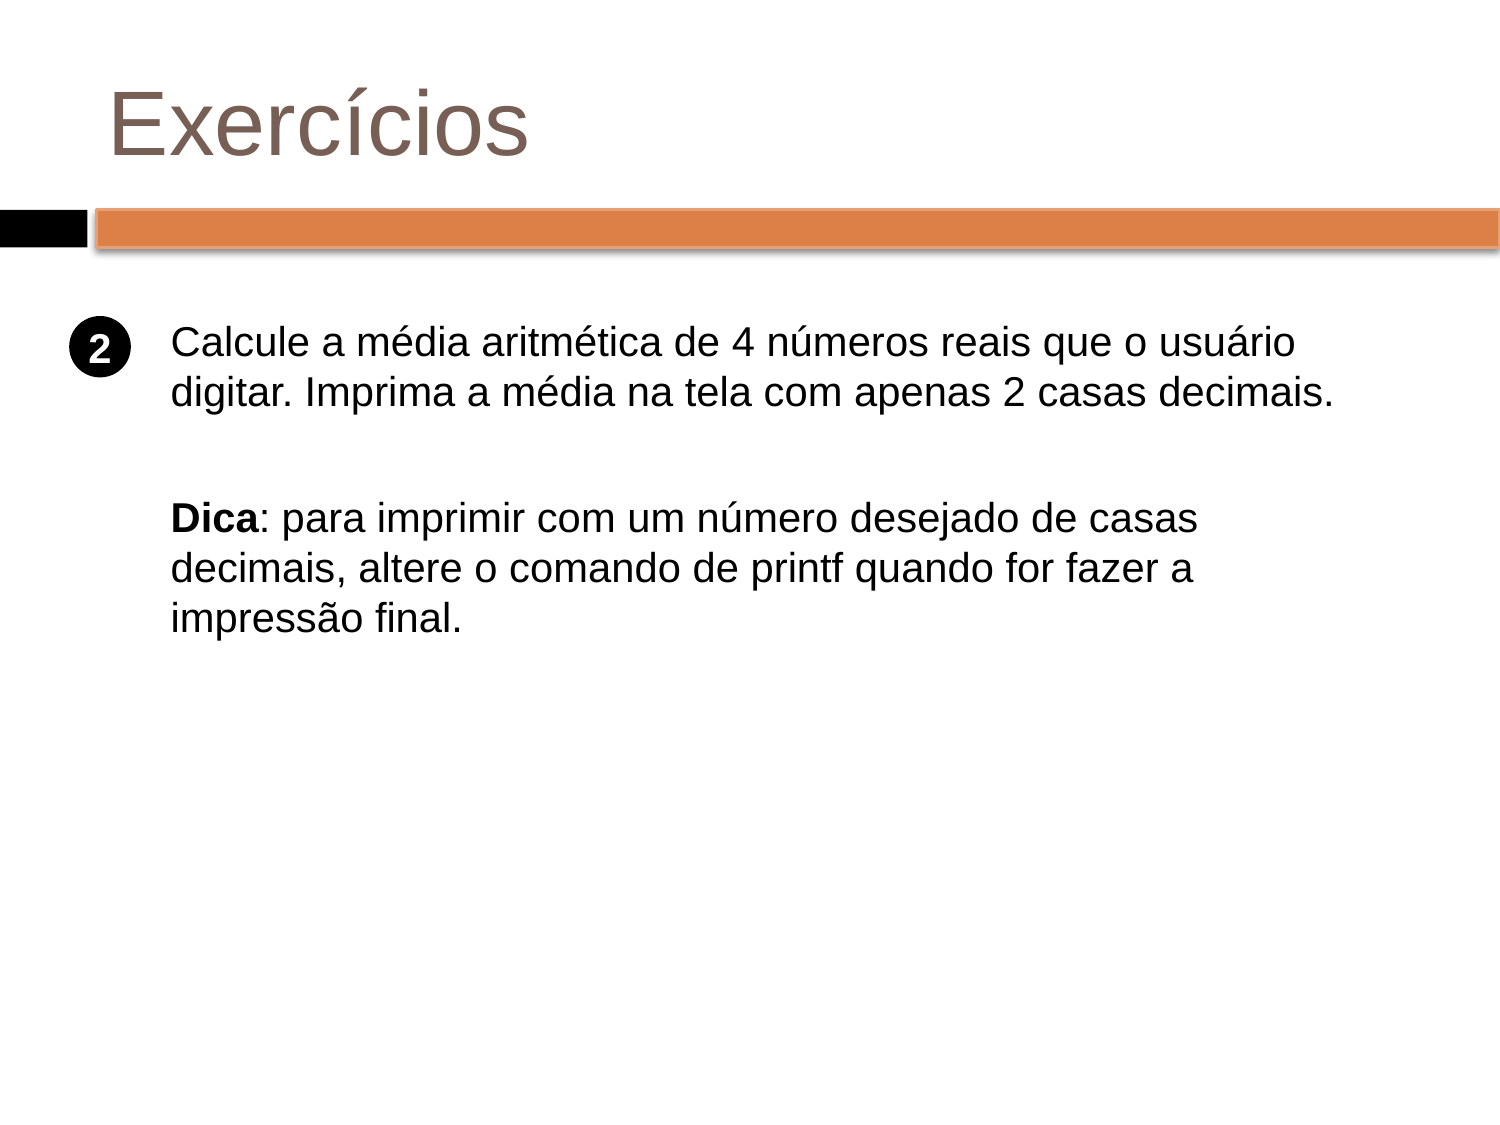

# Exercícios
Calcule a média aritmética de 4 números reais que o usuário digitar. Imprima a média na tela com apenas 2 casas decimais.
2

Dica: para imprimir com um número desejado de casas decimais, altere o comando de printf quando for fazer a impressão final.
27